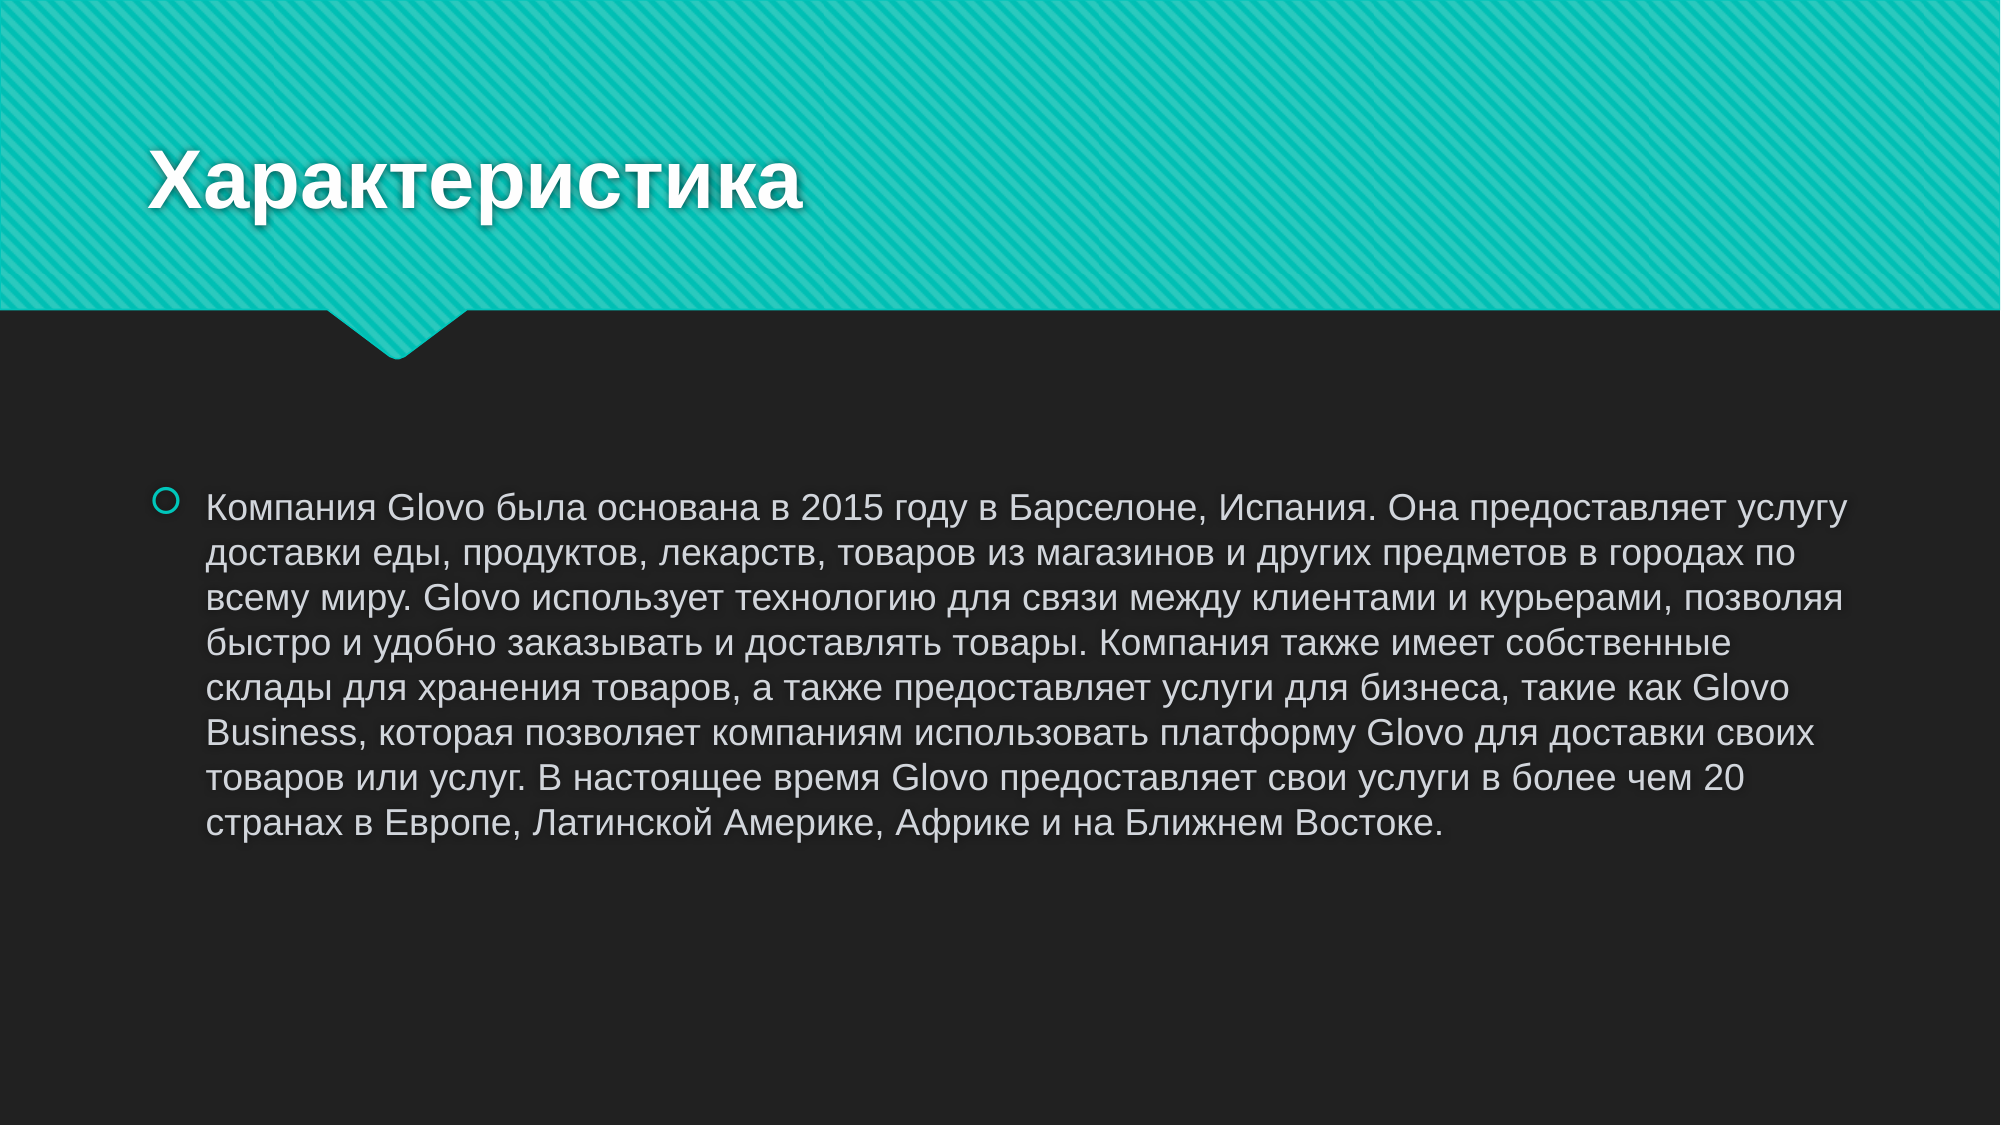

# Характеристика
Компания Glovo была основана в 2015 году в Барселоне, Испания. Она предоставляет услугу доставки еды, продуктов, лекарств, товаров из магазинов и других предметов в городах по всему миру. Glovo использует технологию для связи между клиентами и курьерами, позволяя быстро и удобно заказывать и доставлять товары. Компания также имеет собственные склады для хранения товаров, а также предоставляет услуги для бизнеса, такие как Glovo Business, которая позволяет компаниям использовать платформу Glovo для доставки своих товаров или услуг. В настоящее время Glovo предоставляет свои услуги в более чем 20 странах в Европе, Латинской Америке, Африке и на Ближнем Востоке.